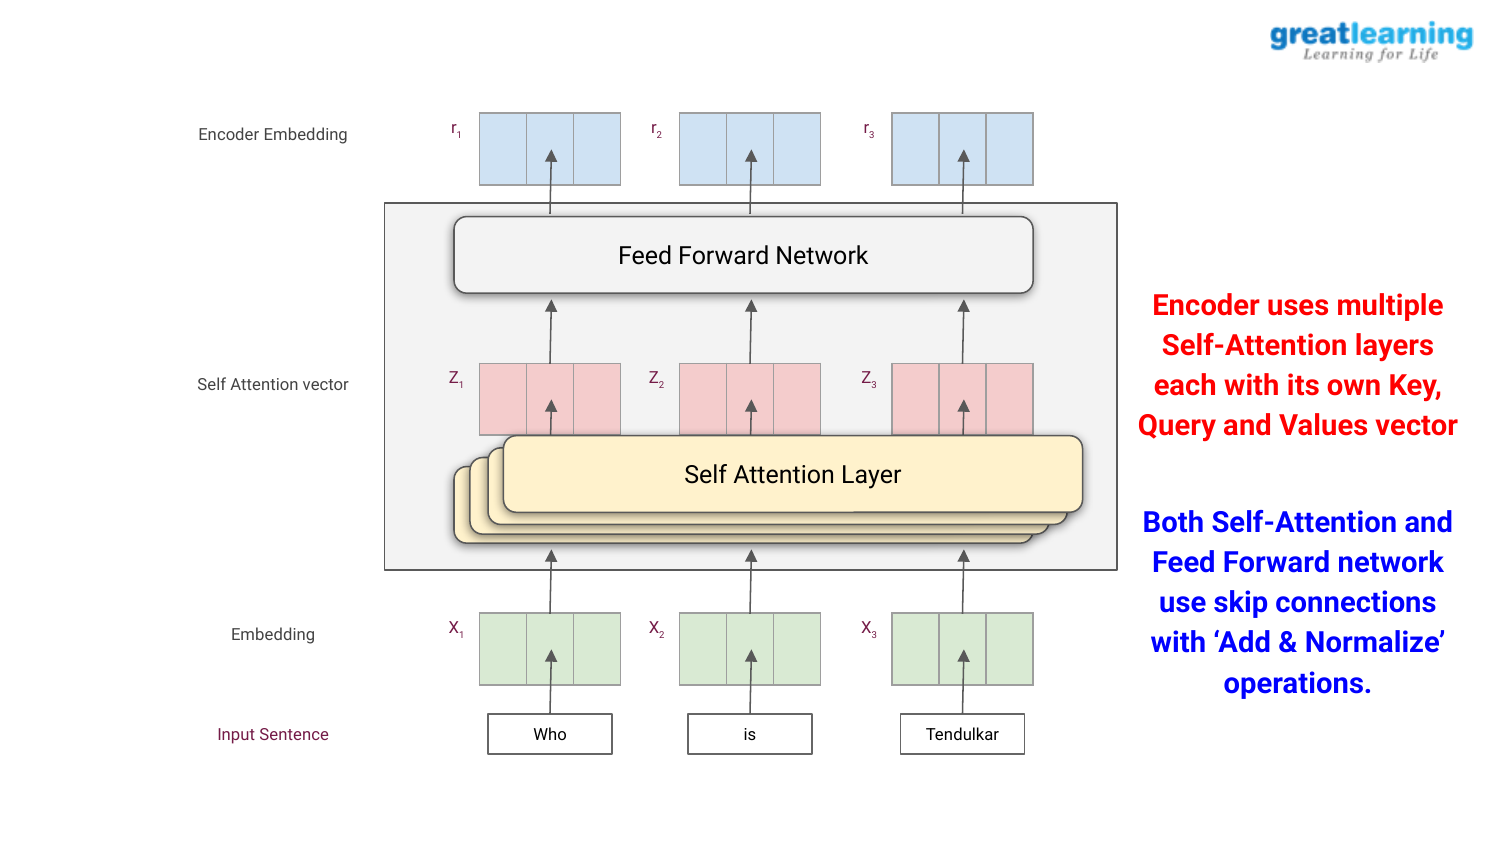

r1
r2
r3
|  |  |  |
| --- | --- | --- |
|  |  |  |
| --- | --- | --- |
|  |  |  |
| --- | --- | --- |
Encoder Embedding

Feed Forward Network
Encoder uses multiple Self-Attention layers each with its own Key, Query and Values vector
Z1
Z2
Z3
|  |  |  |
| --- | --- | --- |
|  |  |  |
| --- | --- | --- |
|  |  |  |
| --- | --- | --- |
Self Attention vector
Self Attention Layer
Self Attention Layer
Self Attention Layer
Self Attention Layer
Both Self-Attention and Feed Forward network use skip connections with ‘Add & Normalize’ operations.
X1
X2
X3
|  |  |  |
| --- | --- | --- |
|  |  |  |
| --- | --- | --- |
|  |  |  |
| --- | --- | --- |
Embedding
Input Sentence
Who
is
Tendulkar